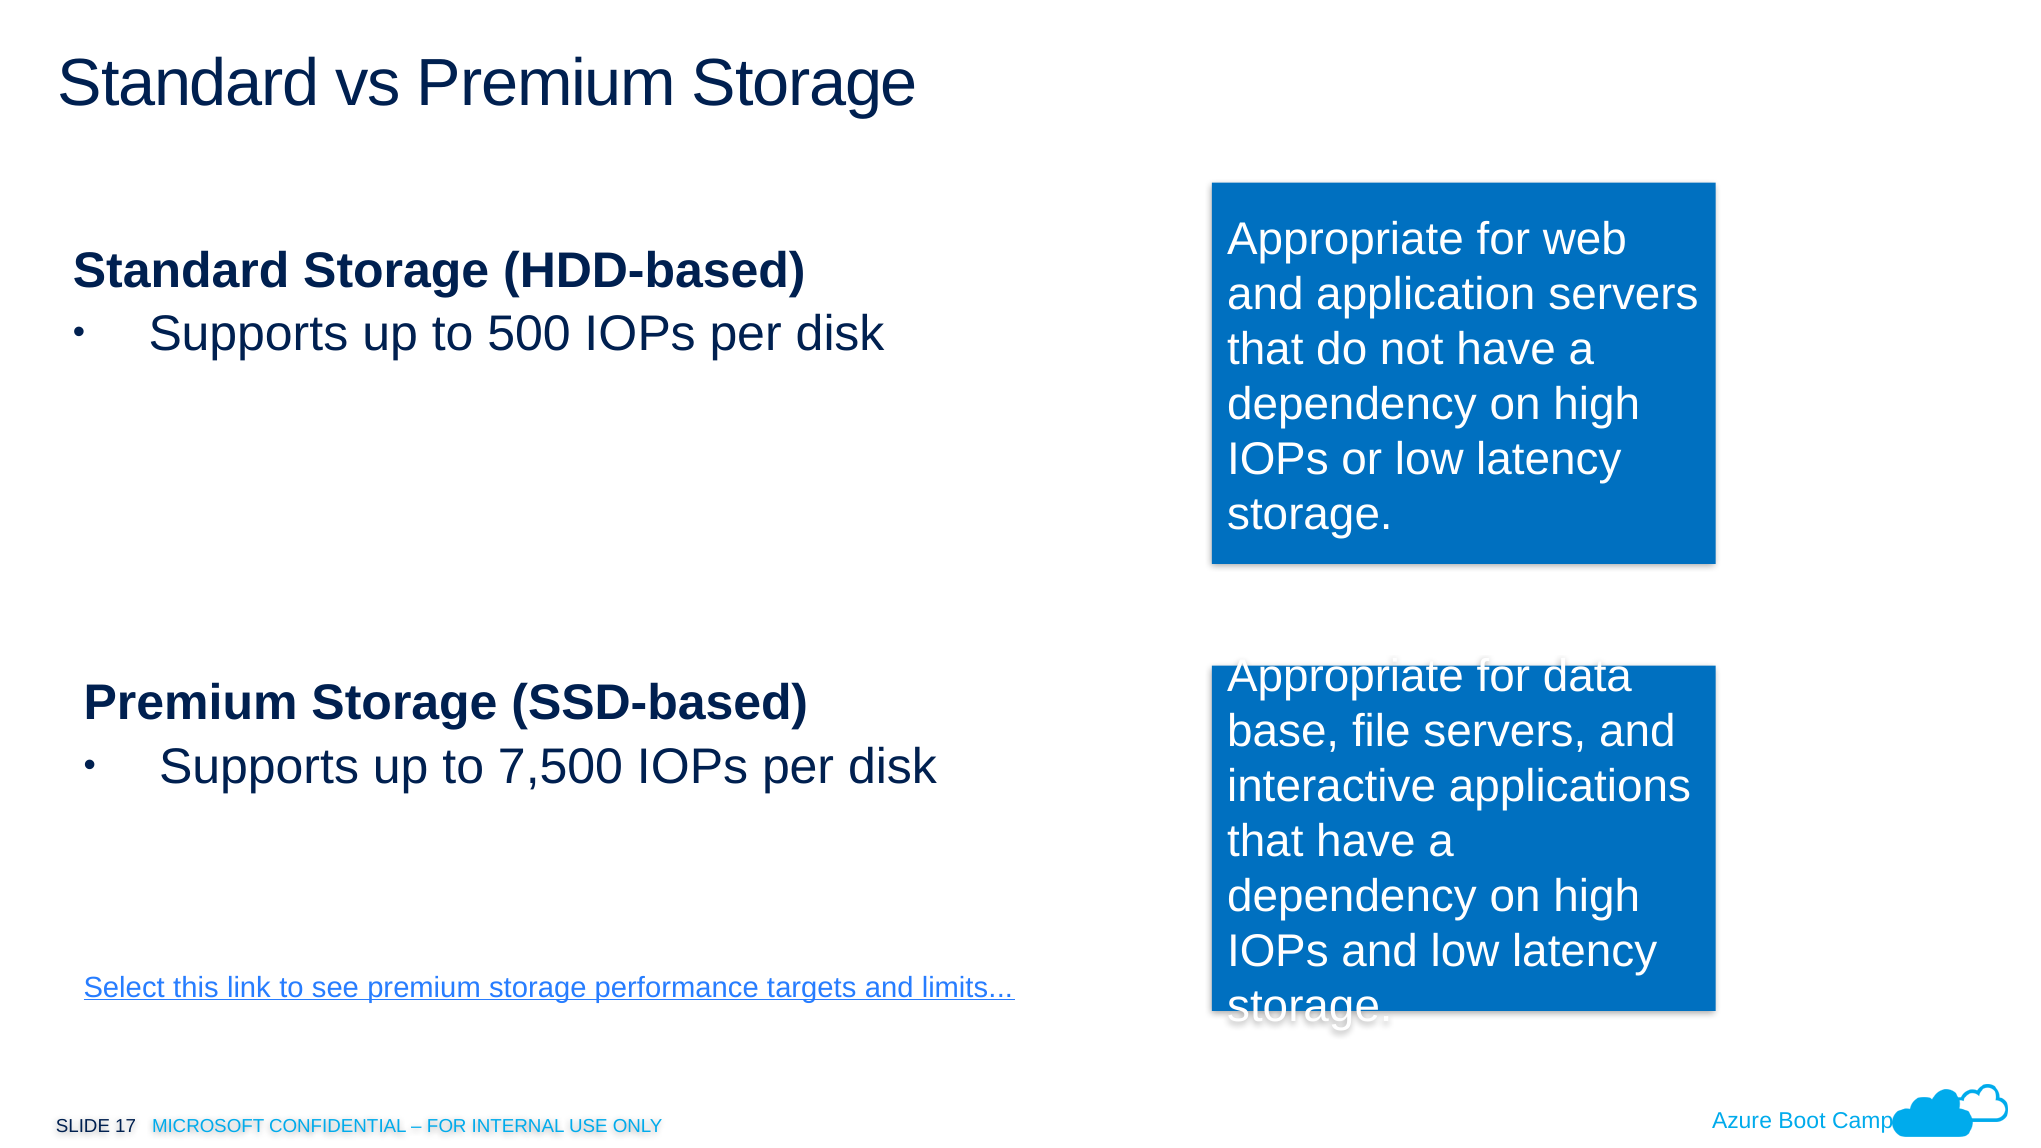

# Standard vs Premium Storage

Appropriate for web and application servers that do not have a dependency on high IOPs or low latency storage.
Standard Storage (HDD-based)
Supports up to 500 IOPs per disk
Premium Storage (SSD-based)
Supports up to 7,500 IOPs per disk
Appropriate for data base, file servers, and interactive applications that have a dependency on high IOPs and low latency storage.
Select this link to see premium storage performance targets and limits...